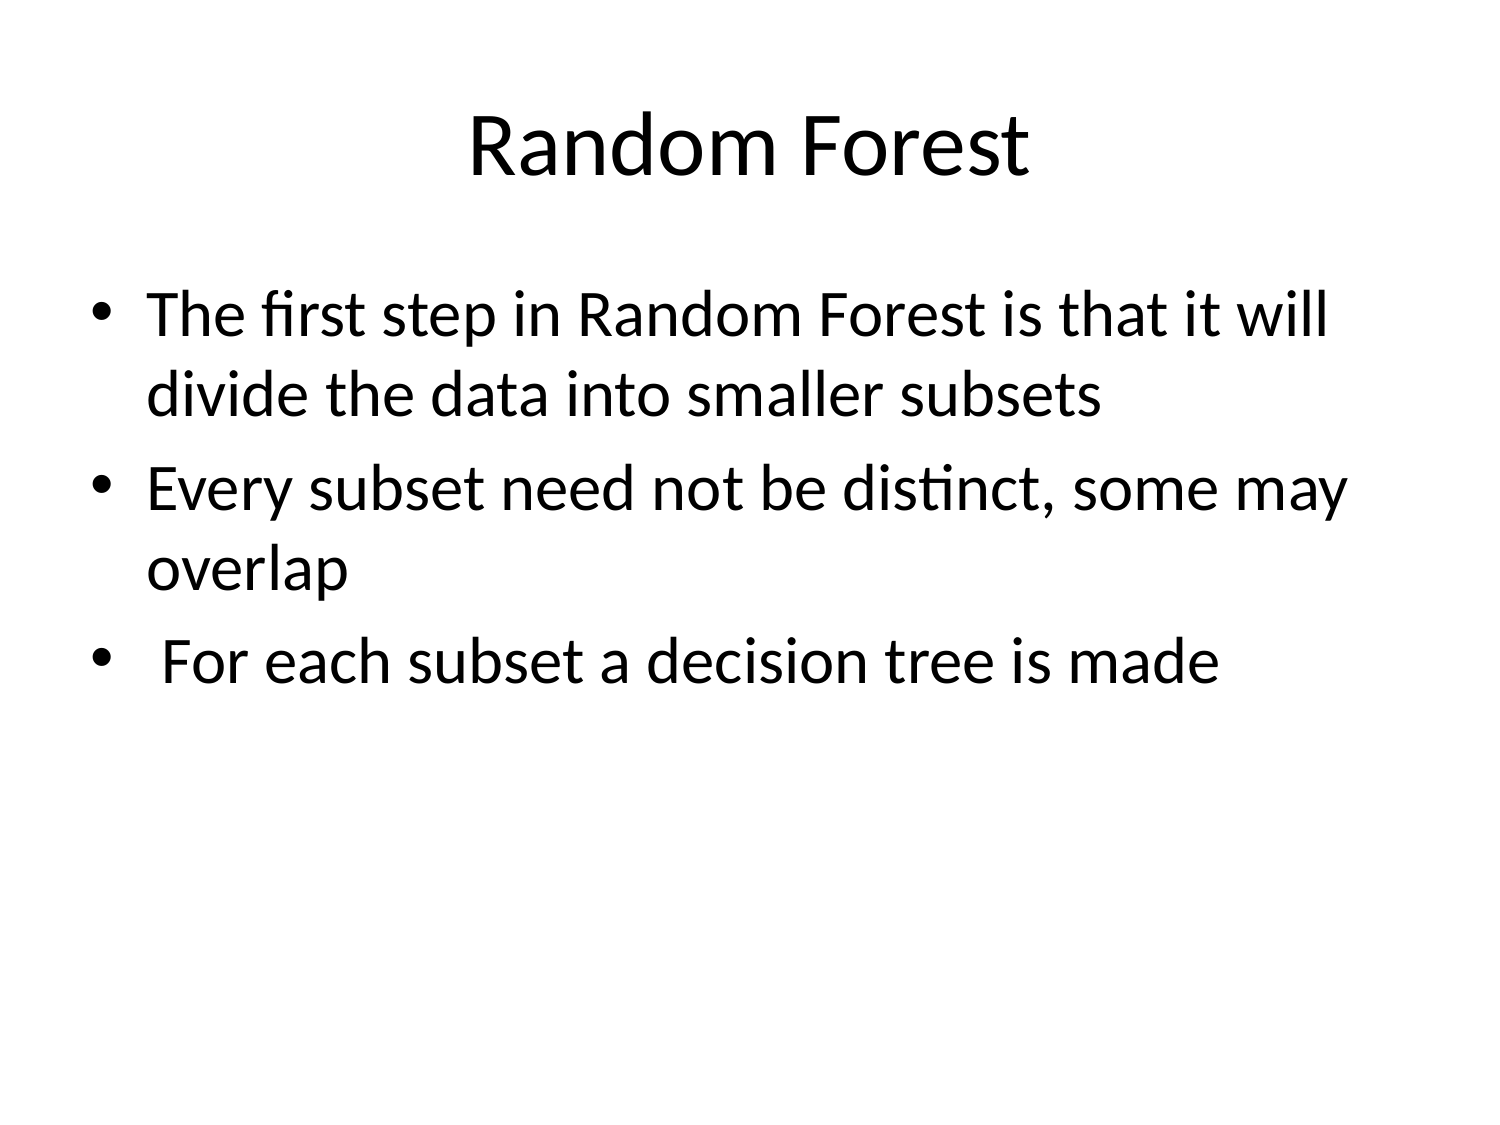

# Random Forest
The first step in Random Forest is that it will divide the data into smaller subsets
Every subset need not be distinct, some may overlap
 For each subset a decision tree is made